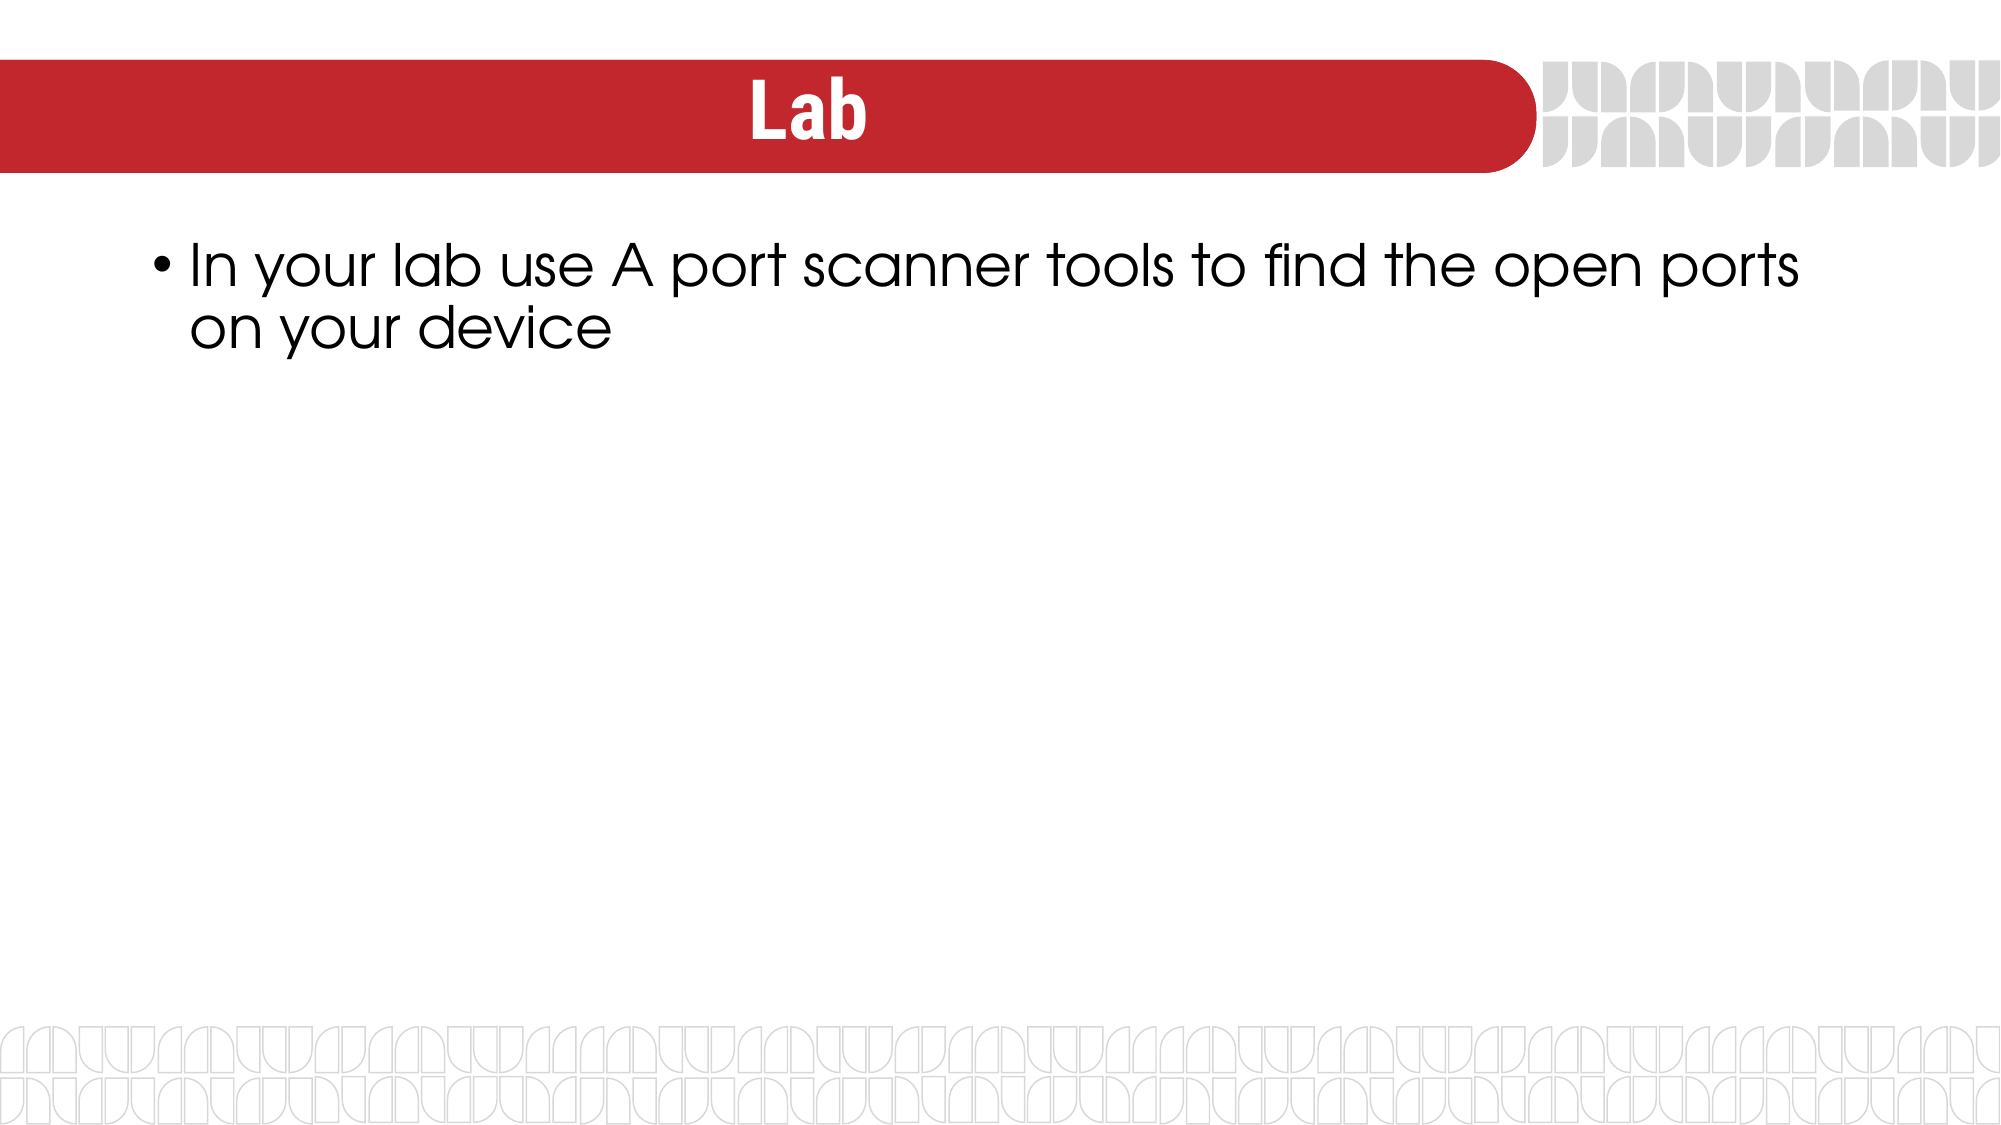

# Lab
In your lab use A port scanner tools to find the open ports on your device